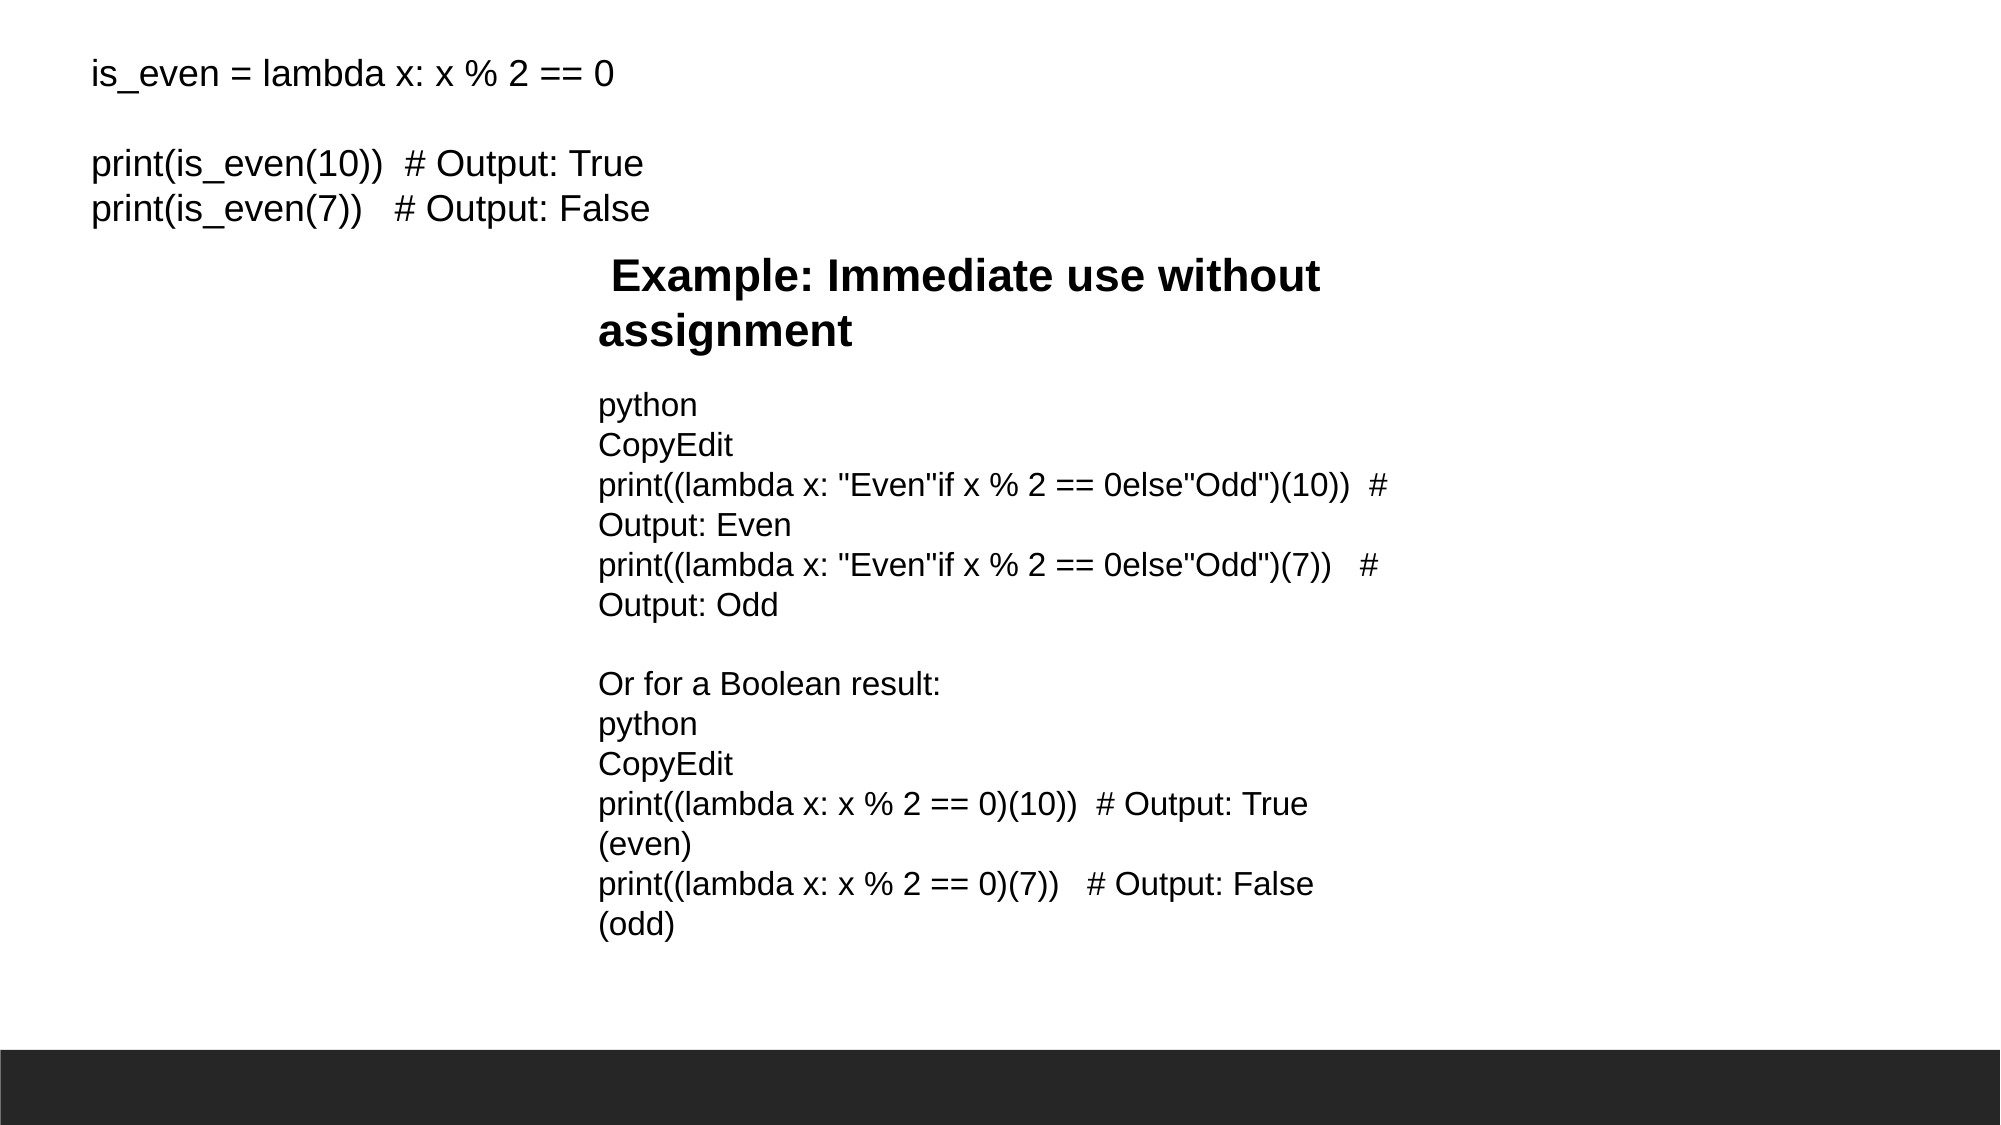

is_even = lambda x: x % 2 == 0

print(is_even(10))  # Output: True
print(is_even(7))   # Output: False
 Example: Immediate use without assignment
python
CopyEdit
print((lambda x: "Even"if x % 2 == 0else"Odd")(10))  # Output: Even
print((lambda x: "Even"if x % 2 == 0else"Odd")(7))   # Output: Odd

Or for a Boolean result:
python
CopyEdit
print((lambda x: x % 2 == 0)(10))  # Output: True (even)
print((lambda x: x % 2 == 0)(7))   # Output: False (odd)